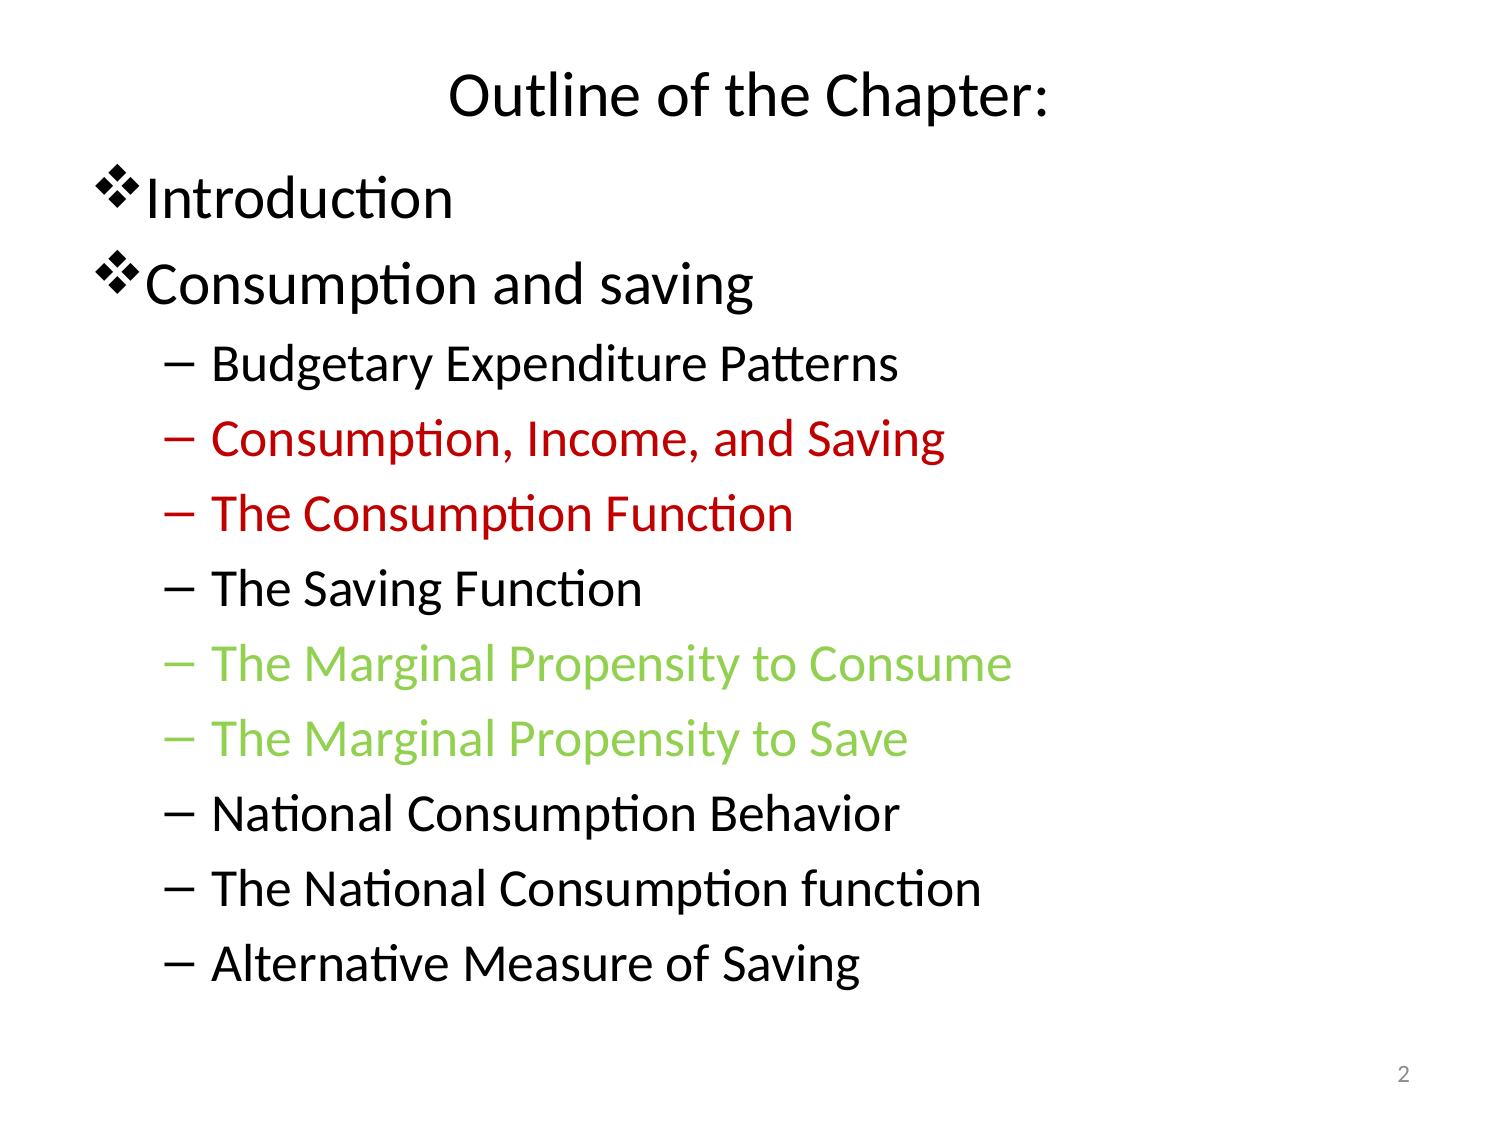

# Outline of the Chapter:
Introduction
Consumption and saving
Budgetary Expenditure Patterns
Consumption, Income, and Saving
The Consumption Function
The Saving Function
The Marginal Propensity to Consume
The Marginal Propensity to Save
National Consumption Behavior
The National Consumption function
Alternative Measure of Saving
2